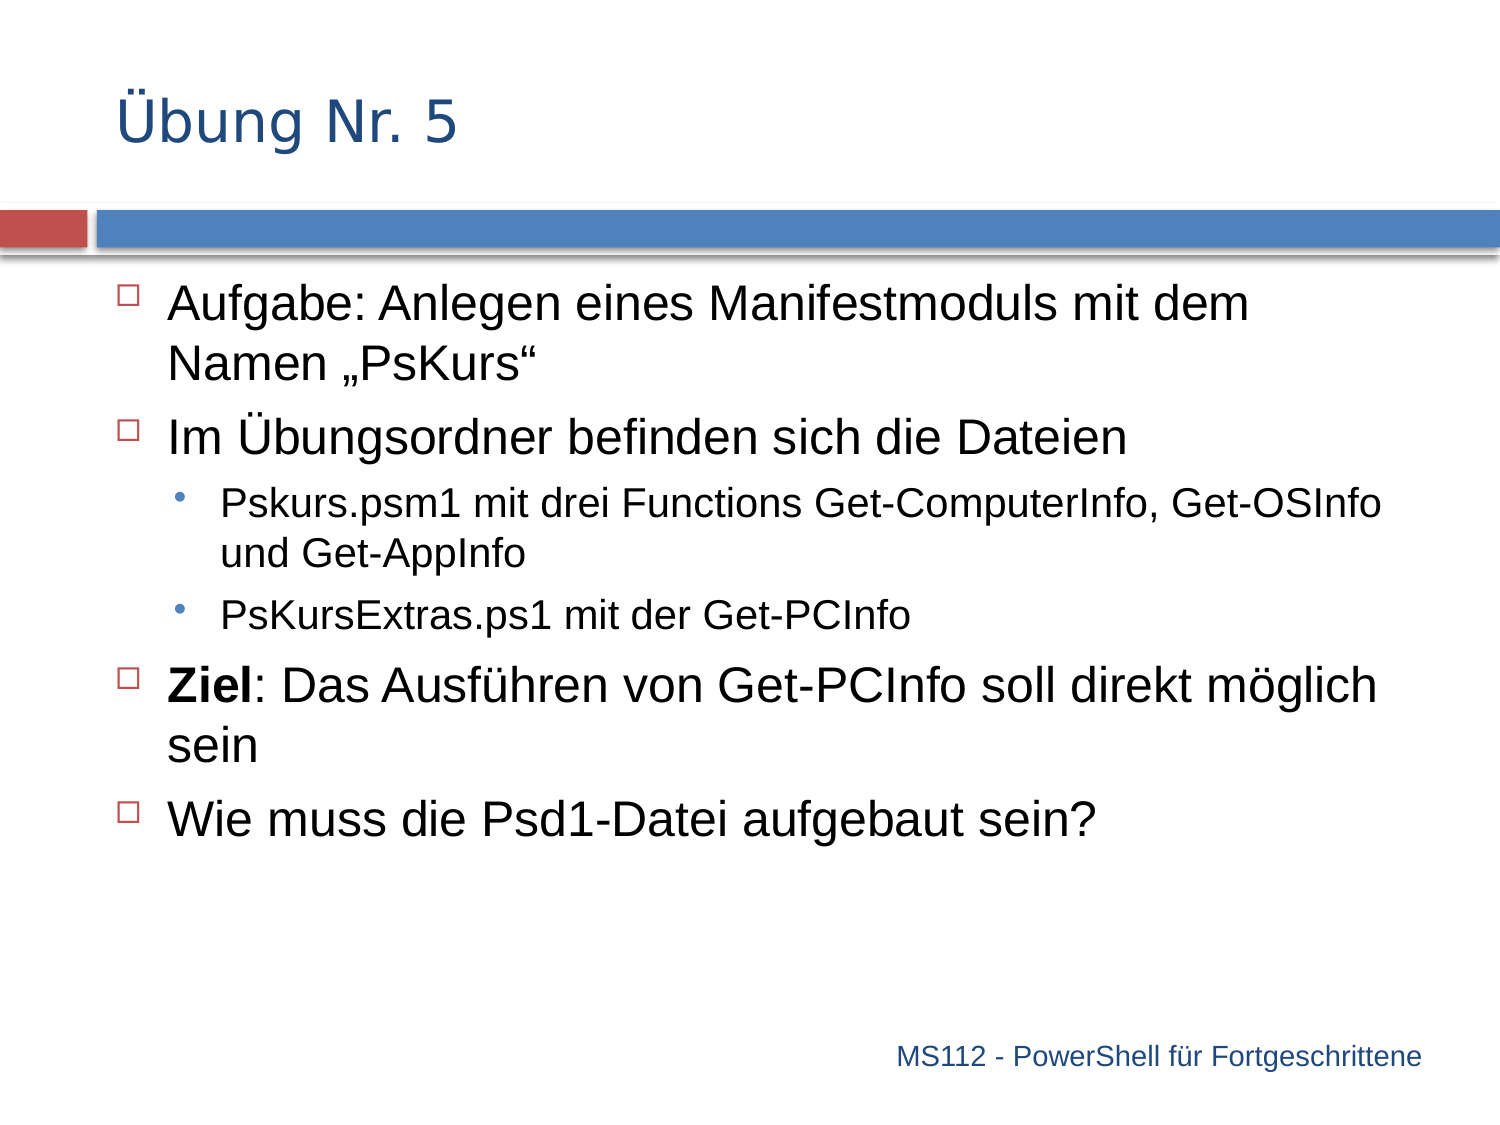

# Übung Nr. 5
Aufgabe: Anlegen eines Manifestmoduls mit dem Namen „PsKurs“
Im Übungsordner befinden sich die Dateien
Pskurs.psm1 mit drei Functions Get-ComputerInfo, Get-OSInfo und Get-AppInfo
PsKursExtras.ps1 mit der Get-PCInfo
Ziel: Das Ausführen von Get-PCInfo soll direkt möglich sein
Wie muss die Psd1-Datei aufgebaut sein?
MS112 - PowerShell für Fortgeschrittene